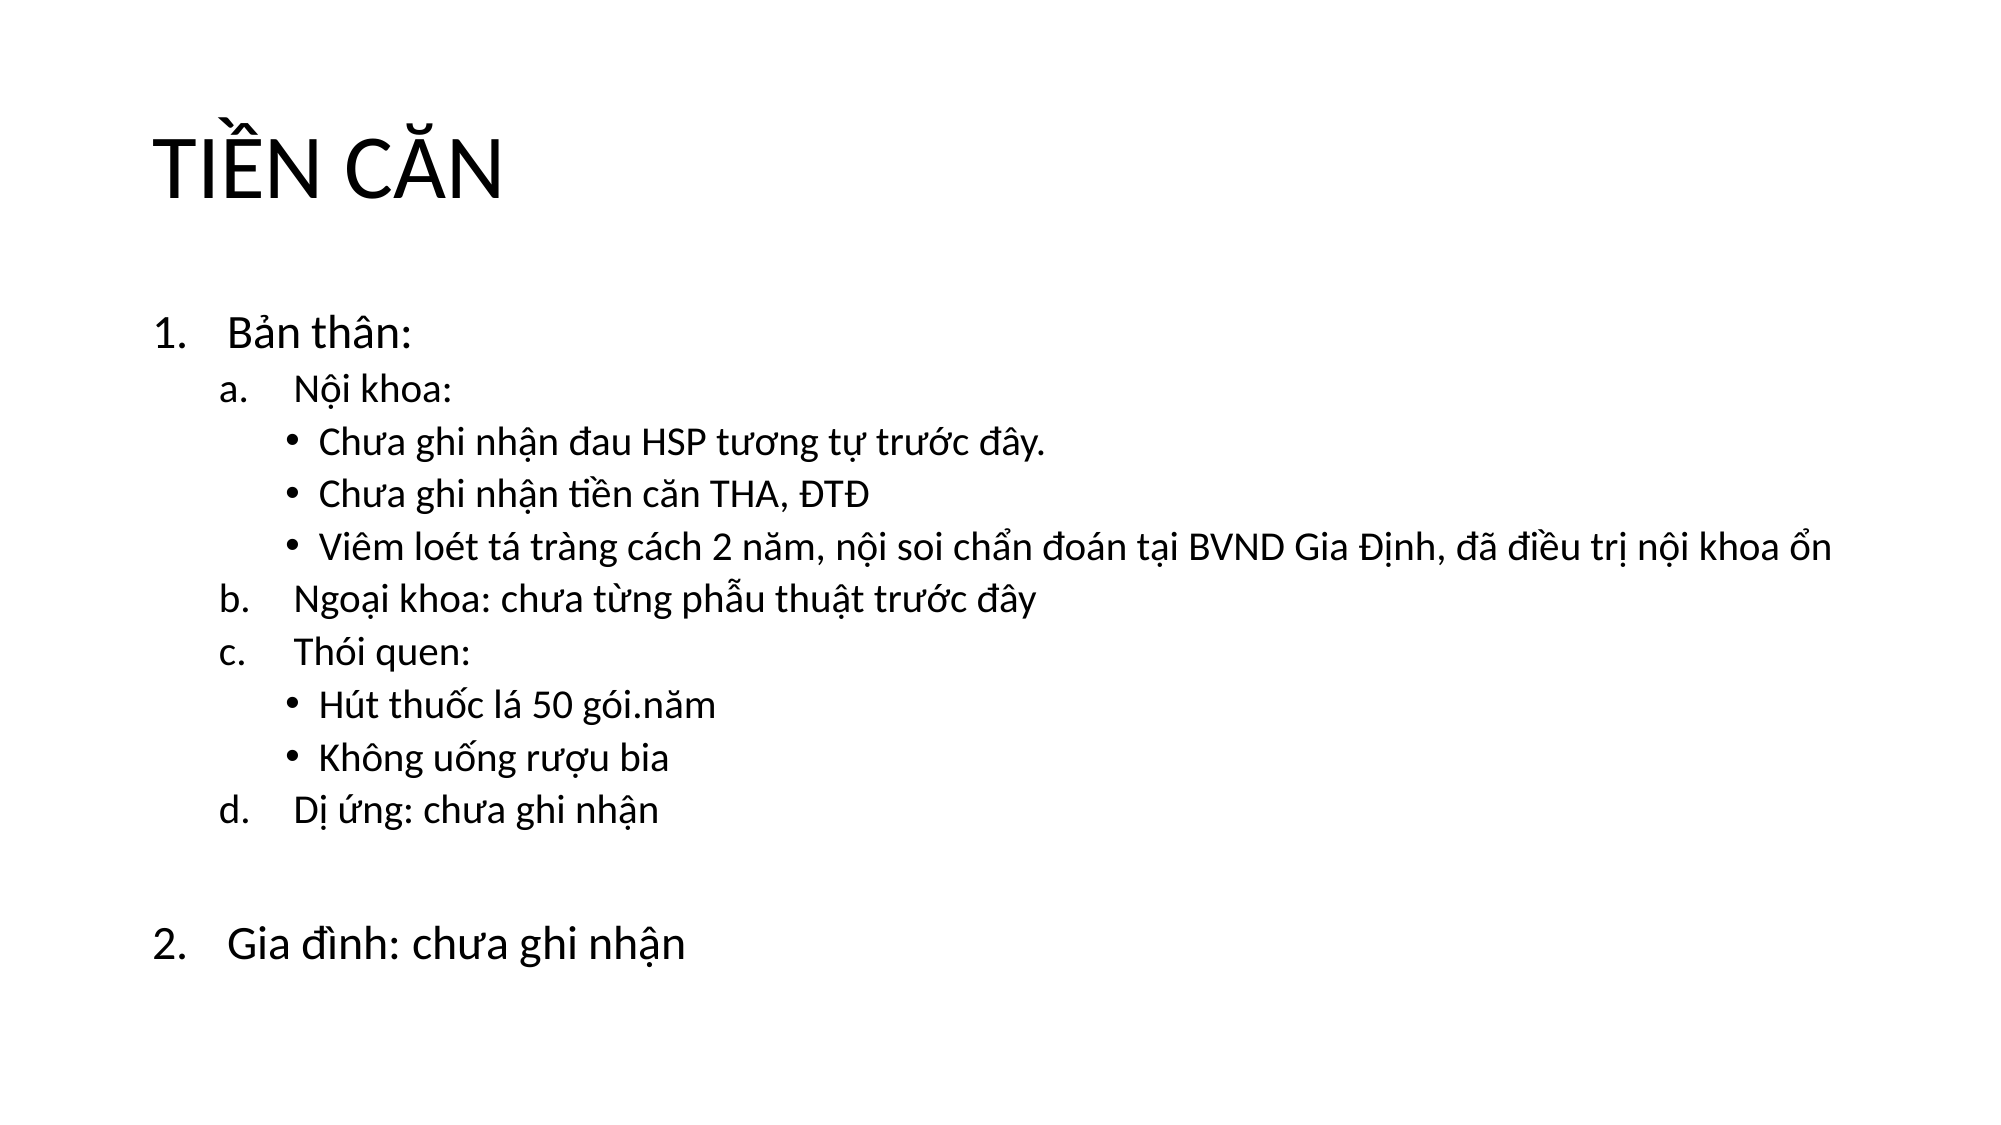

# TIỀN CĂN
Bản thân:
Nội khoa:
Chưa ghi nhận đau HSP tương tự trước đây.
Chưa ghi nhận tiền căn THA, ĐTĐ
Viêm loét tá tràng cách 2 năm, nội soi chẩn đoán tại BVND Gia Định, đã điều trị nội khoa ổn
Ngoại khoa: chưa từng phẫu thuật trước đây
Thói quen:
Hút thuốc lá 50 gói.năm
Không uống rượu bia
Dị ứng: chưa ghi nhận

Gia đình: chưa ghi nhận